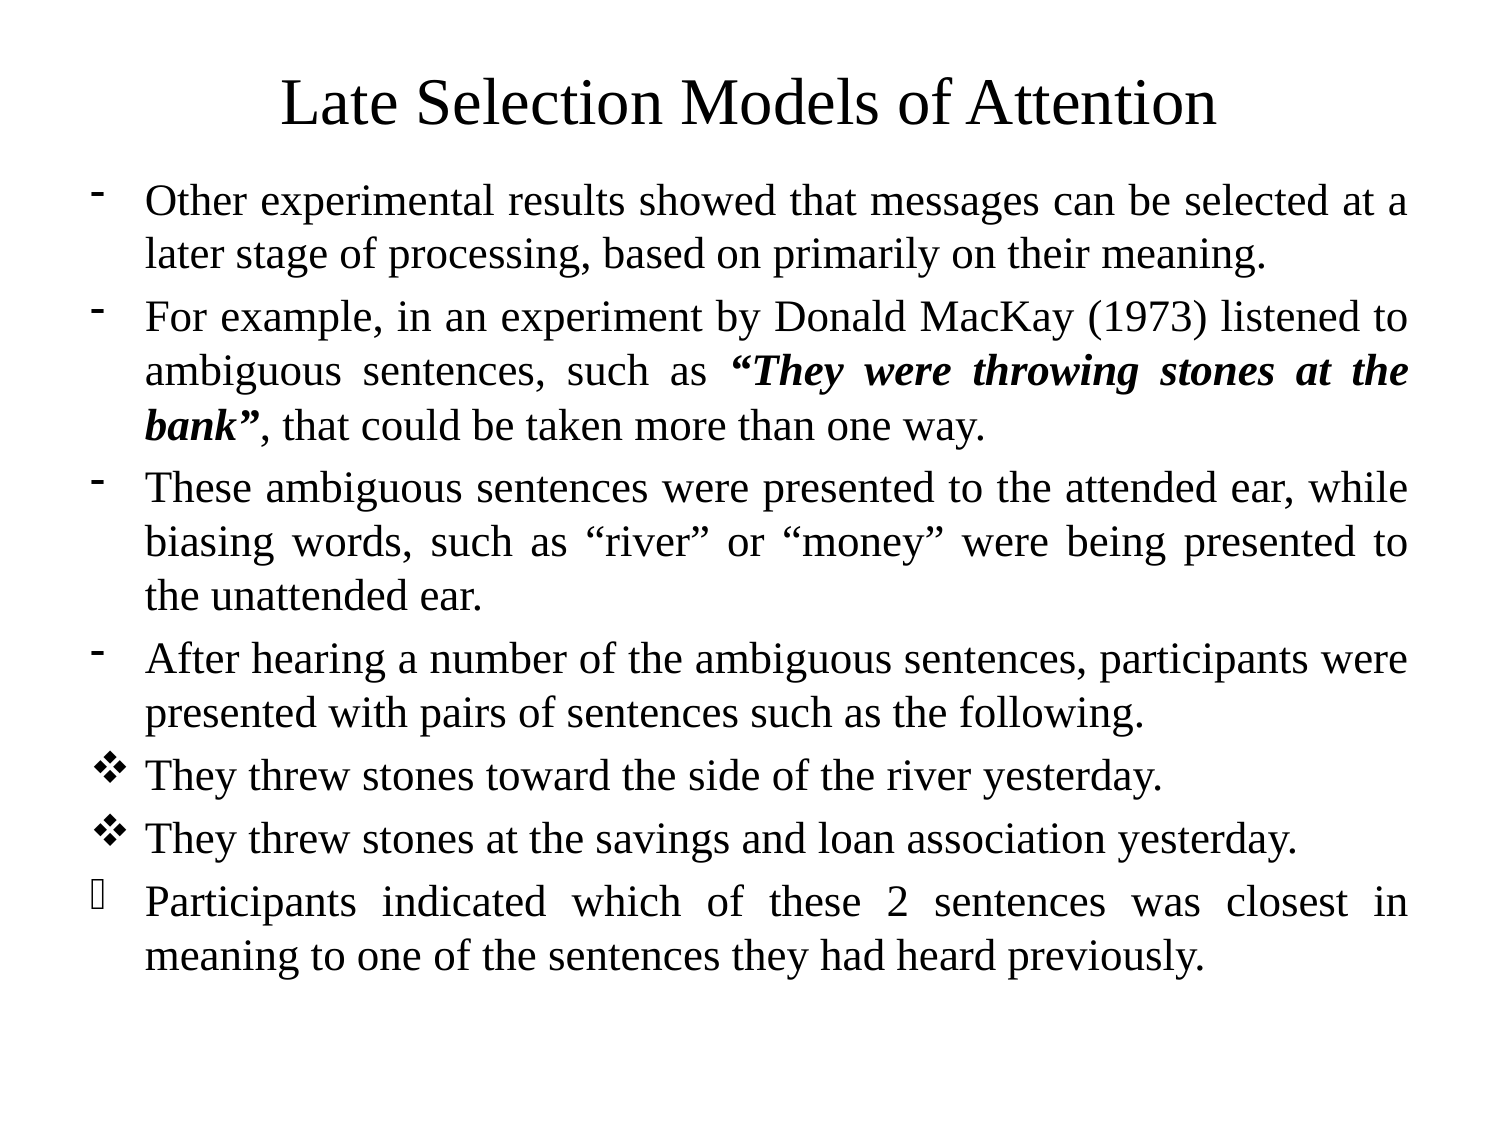

# Late Selection Models of Attention
Other experimental results showed that messages can be selected at a later stage of processing, based on primarily on their meaning.
For example, in an experiment by Donald MacKay (1973) listened to ambiguous sentences, such as “They were throwing stones at the bank”, that could be taken more than one way.
These ambiguous sentences were presented to the attended ear, while biasing words, such as “river” or “money” were being presented to the unattended ear.
After hearing a number of the ambiguous sentences, participants were presented with pairs of sentences such as the following.
They threw stones toward the side of the river yesterday.
They threw stones at the savings and loan association yesterday.
Participants indicated which of these 2 sentences was closest in meaning to one of the sentences they had heard previously.